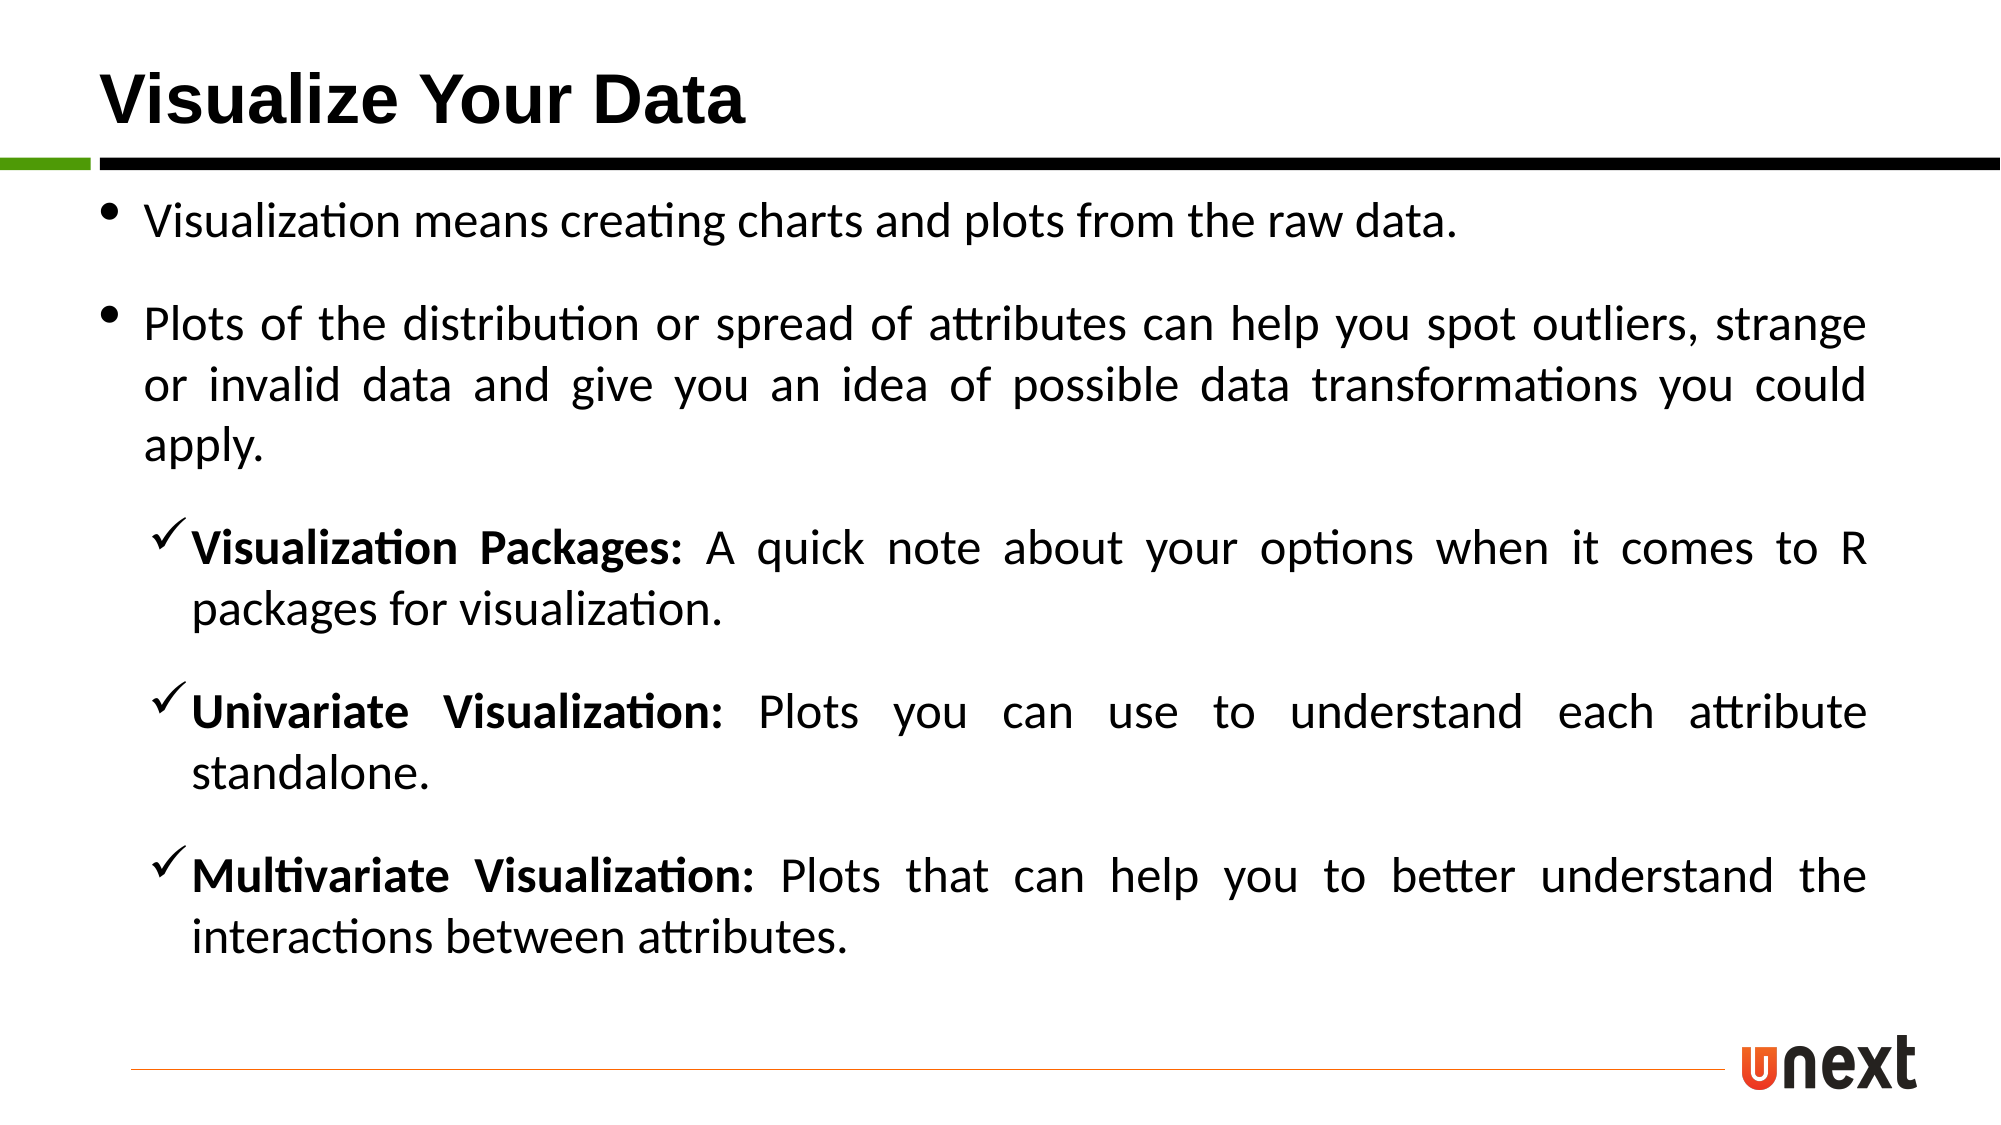

Visualize Your Data

Visualization means creating charts and plots from the raw data.
Plots of the distribution or spread of attributes can help you spot outliers, strange or invalid data and give you an idea of possible data transformations you could apply.
Visualization Packages: A quick note about your options when it comes to R packages for visualization.
Univariate Visualization: Plots you can use to understand each attribute standalone.
Multivariate Visualization: Plots that can help you to better understand the interactions between attributes.